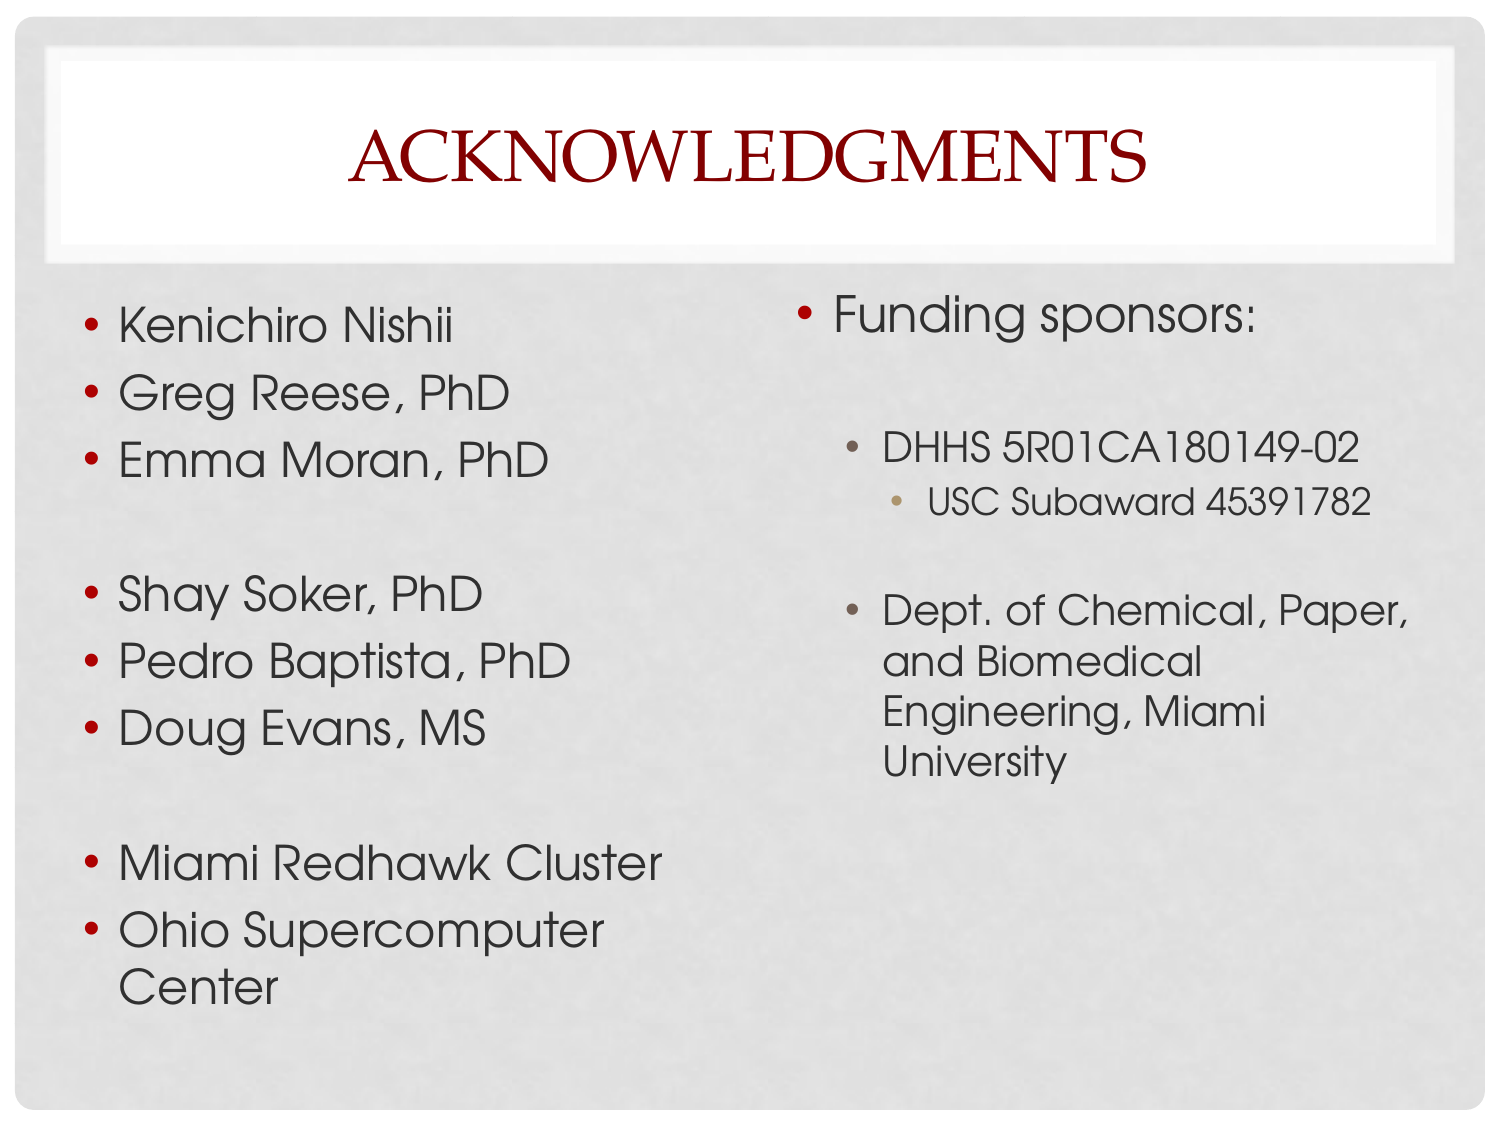

# acknowledgments
Funding sponsors:

DHHS 5R01CA180149-02
USC Subaward 45391782

Dept. of Chemical, Paper, and Biomedical Engineering, Miami University
Kenichiro Nishii
Greg Reese, PhD
Emma Moran, PhD

Shay Soker, PhD
Pedro Baptista, PhD
Doug Evans, MS

Miami Redhawk Cluster
Ohio Supercomputer Center